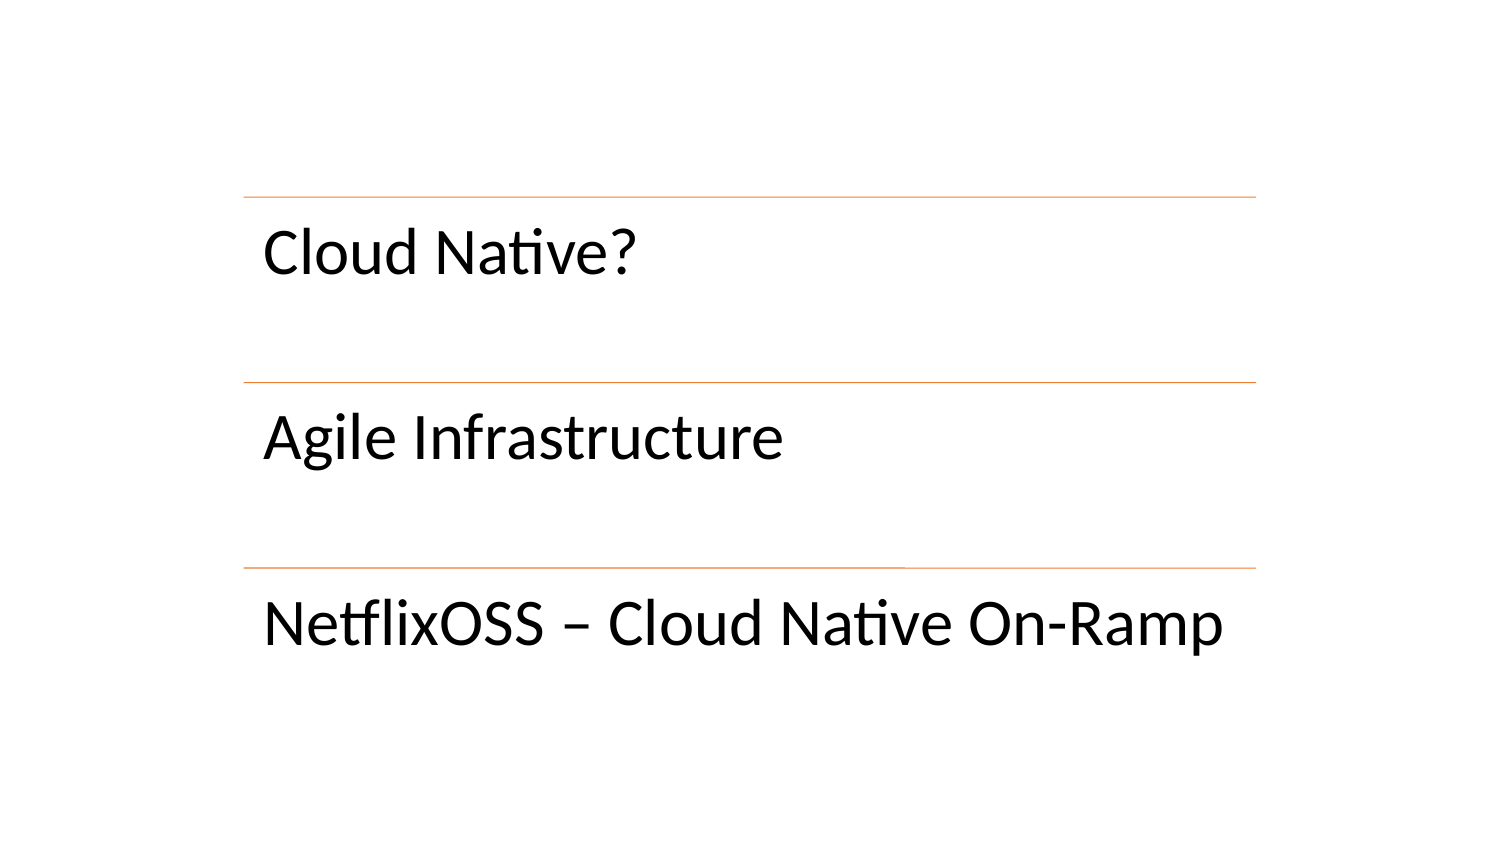

Cloud Native?
Agile Infrastructure
NetflixOSS – Cloud Native On-Ramp